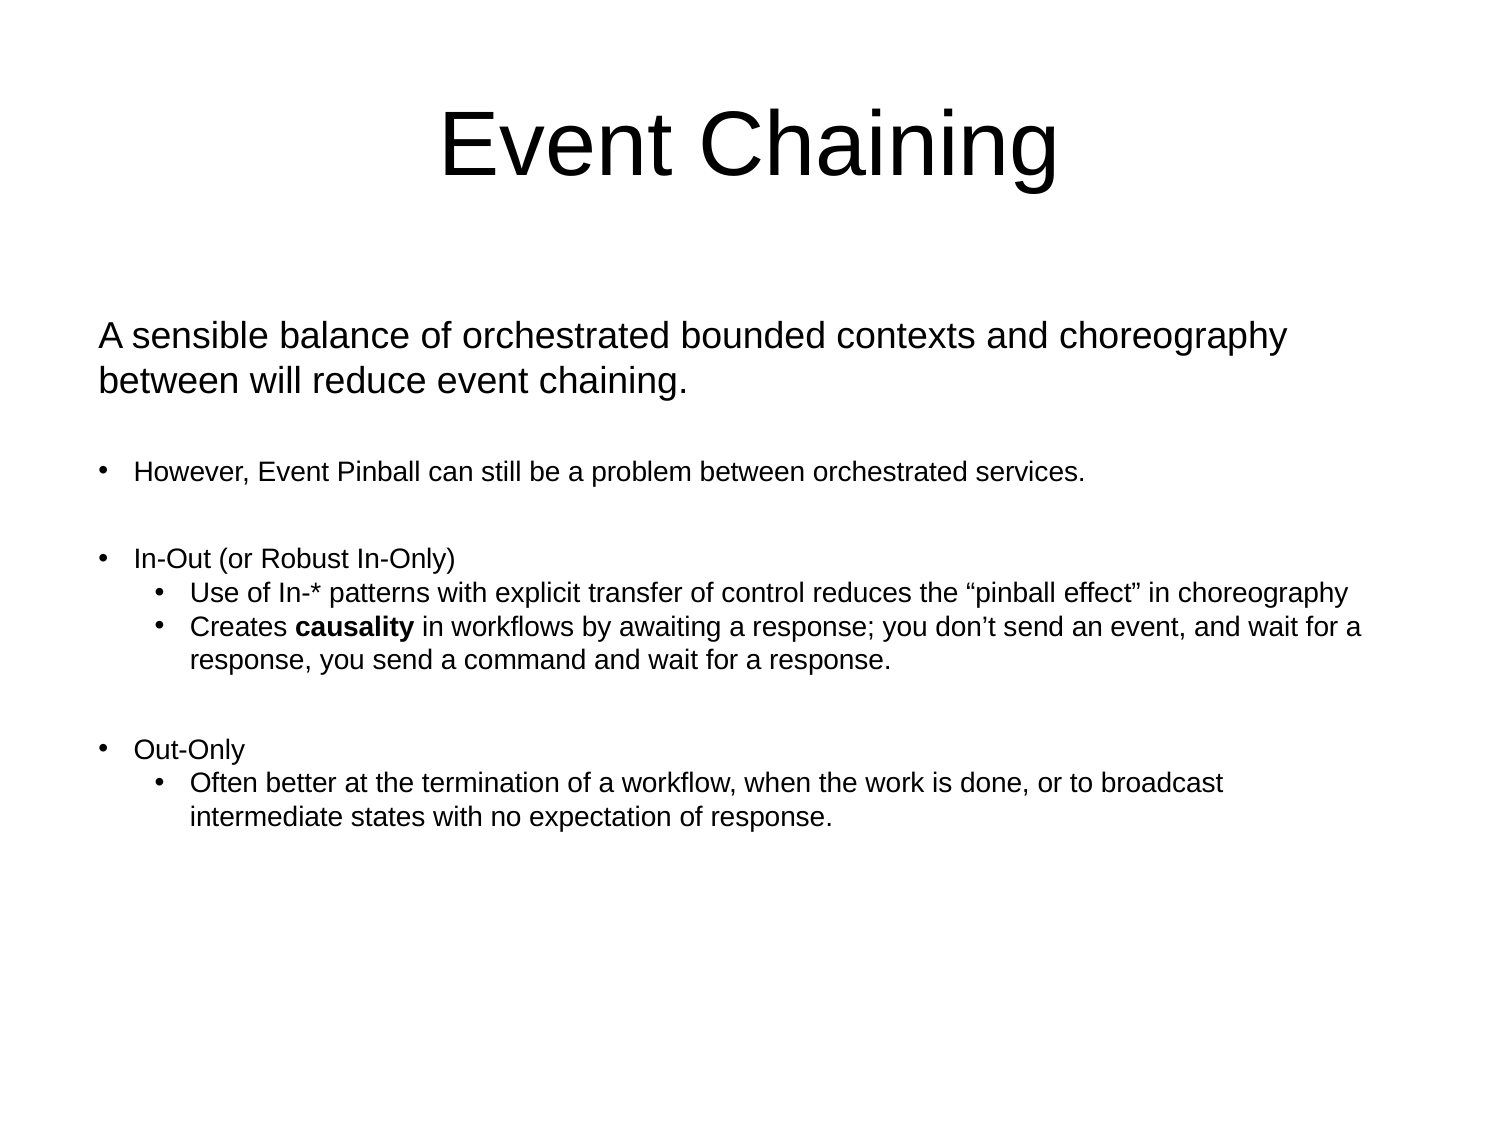

# Event Chaining
A sensible balance of orchestrated bounded contexts and choreography between will reduce event chaining.
However, Event Pinball can still be a problem between orchestrated services.
In-Out (or Robust In-Only)
Use of In-* patterns with explicit transfer of control reduces the “pinball effect” in choreography
Creates causality in workflows by awaiting a response; you don’t send an event, and wait for a response, you send a command and wait for a response.
Out-Only
Often better at the termination of a workflow, when the work is done, or to broadcast intermediate states with no expectation of response.